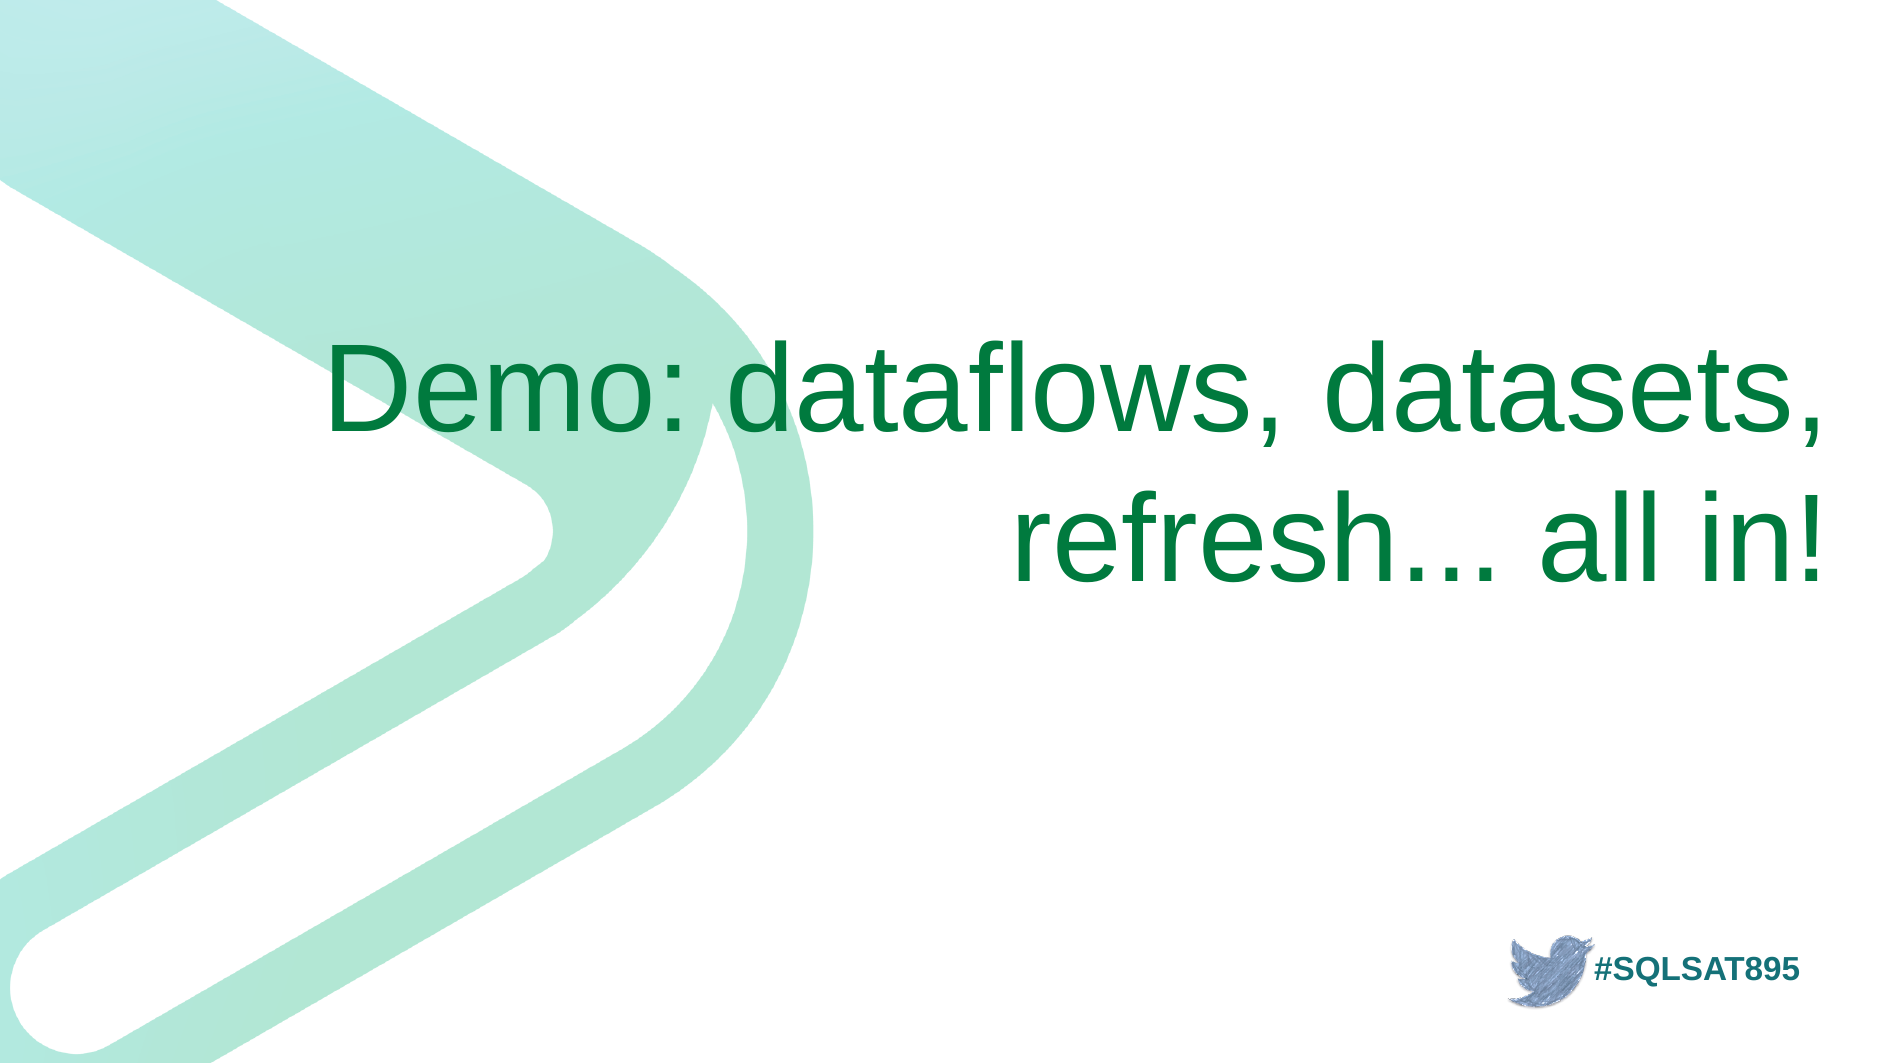

# Demo: dataflows, datasets, refresh... all in!